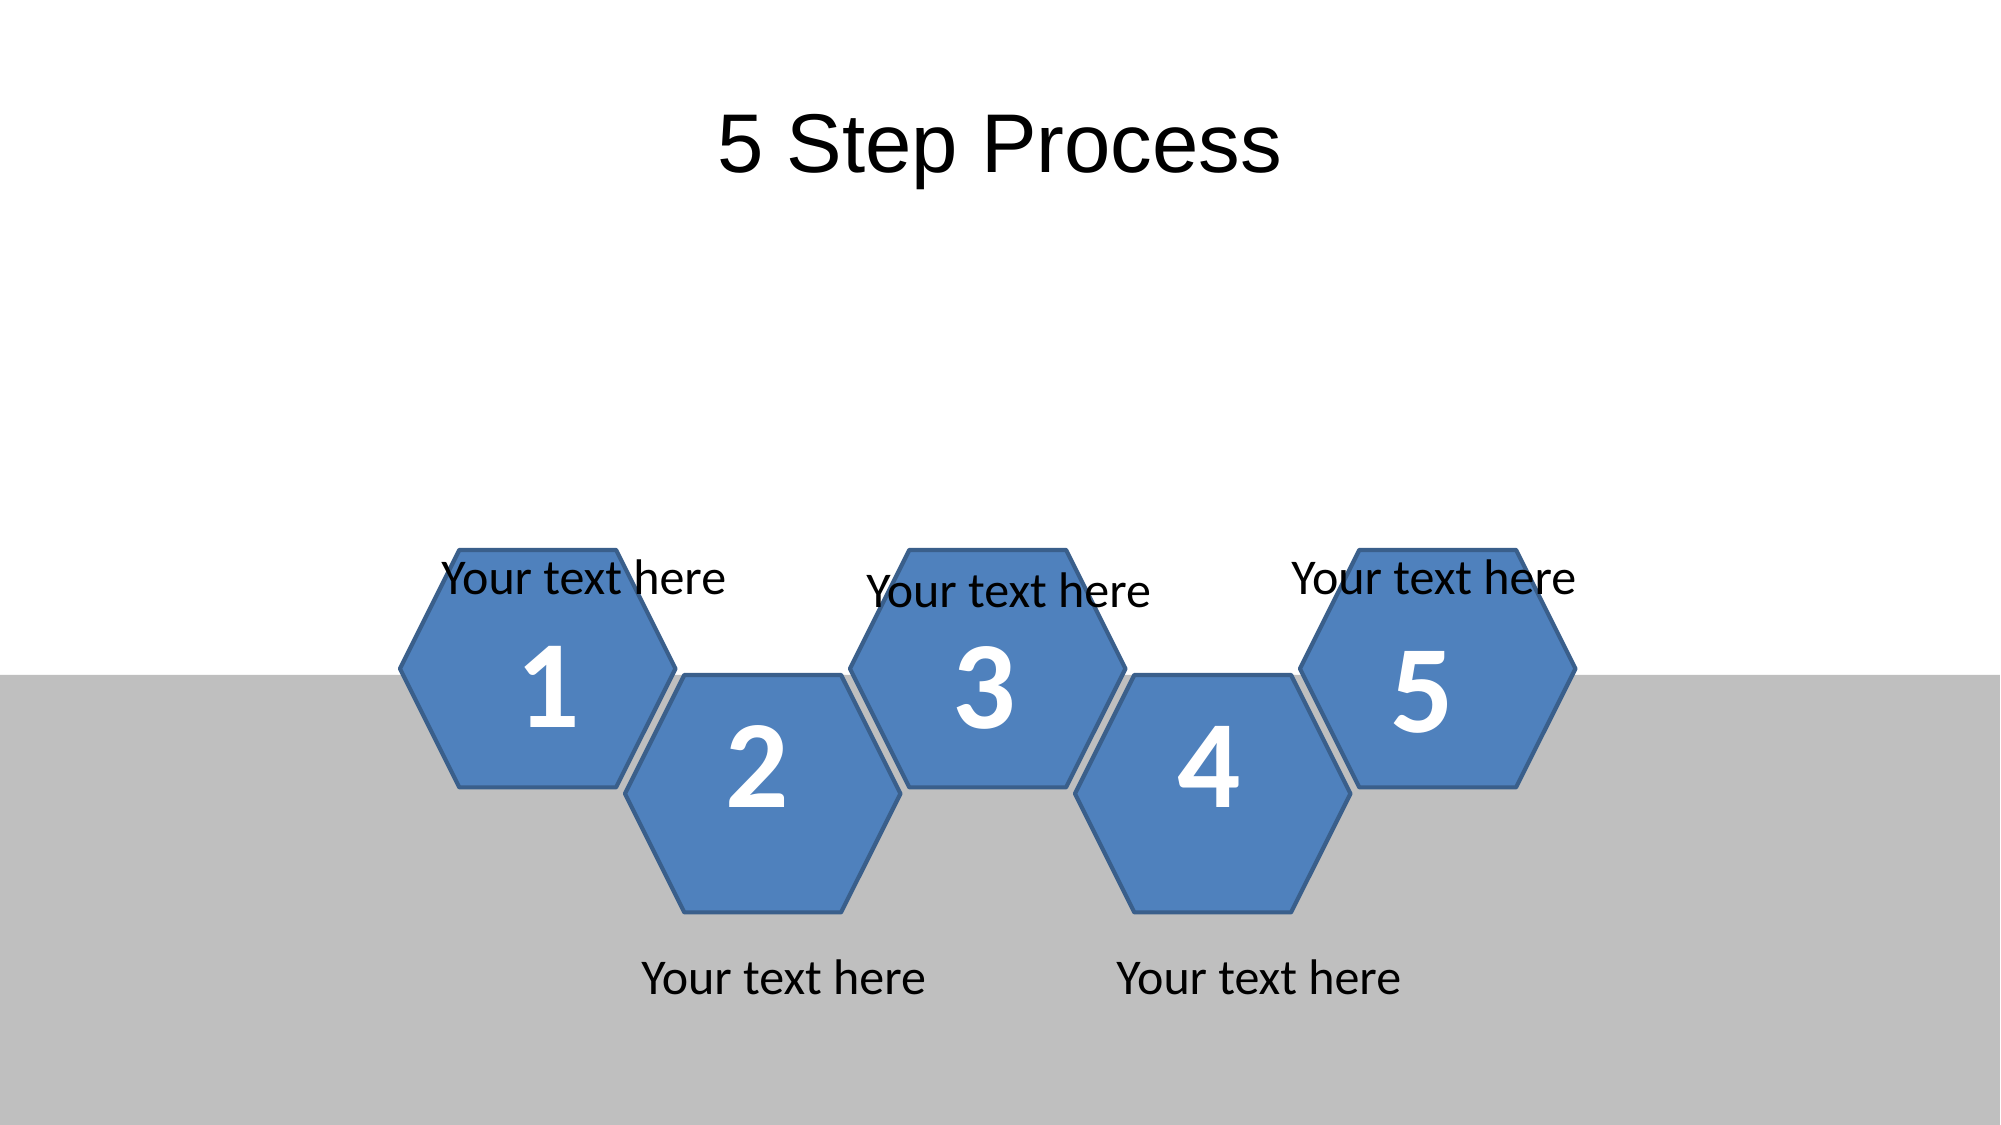

# 5 Step Process
Your text here
1
Your text here
5

Your text here
3

2
Your text here
4
Your text here